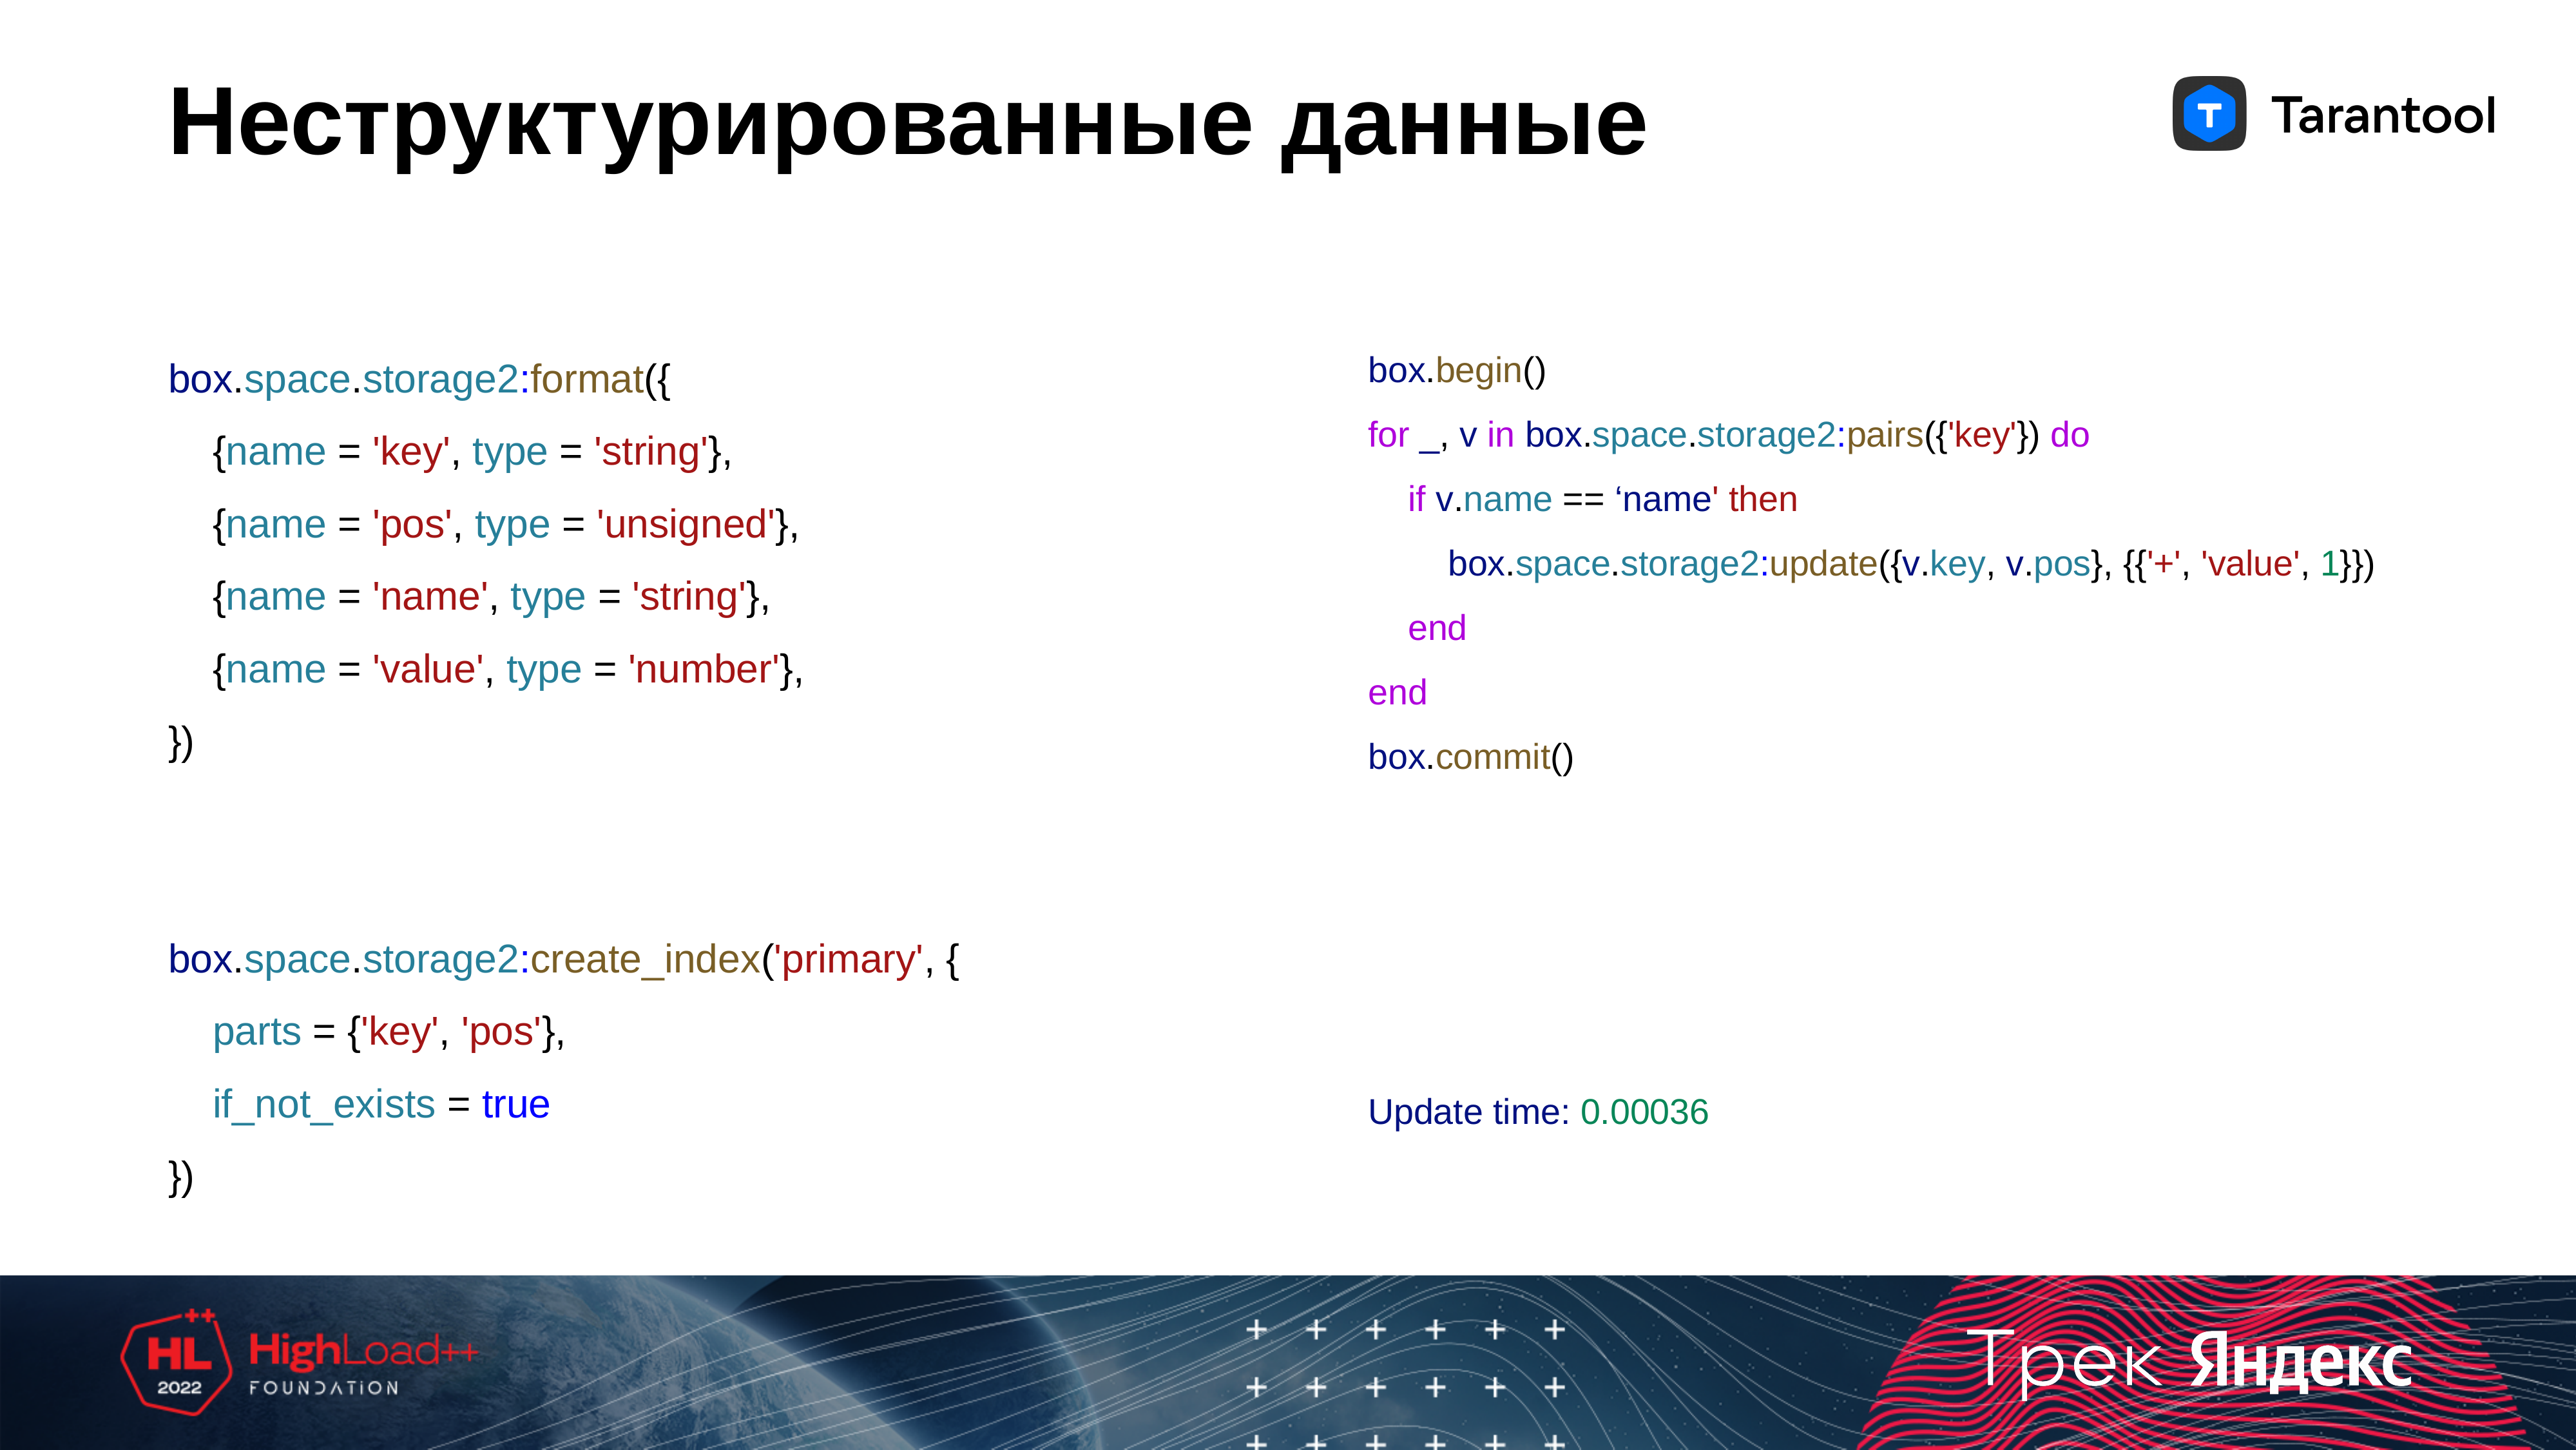

# Неструктурированные данные
box.begin()
for _, v in box.space.storage2:pairs({'key'}) do
    if v.name == ‘name' then
        box.space.storage2:update({v.key, v.pos}, {{'+', 'value', 1}})
    end
end
box.commit()

Update time: 0.00036
box.space.storage2:format({
    {name = 'key', type = 'string'},
    {name = 'pos', type = 'unsigned'},
    {name = 'name', type = 'string'},
    {name = 'value', type = 'number'},
})

box.space.storage2:create_index('primary', {
    parts = {'key', 'pos'},
    if_not_exists = true
})